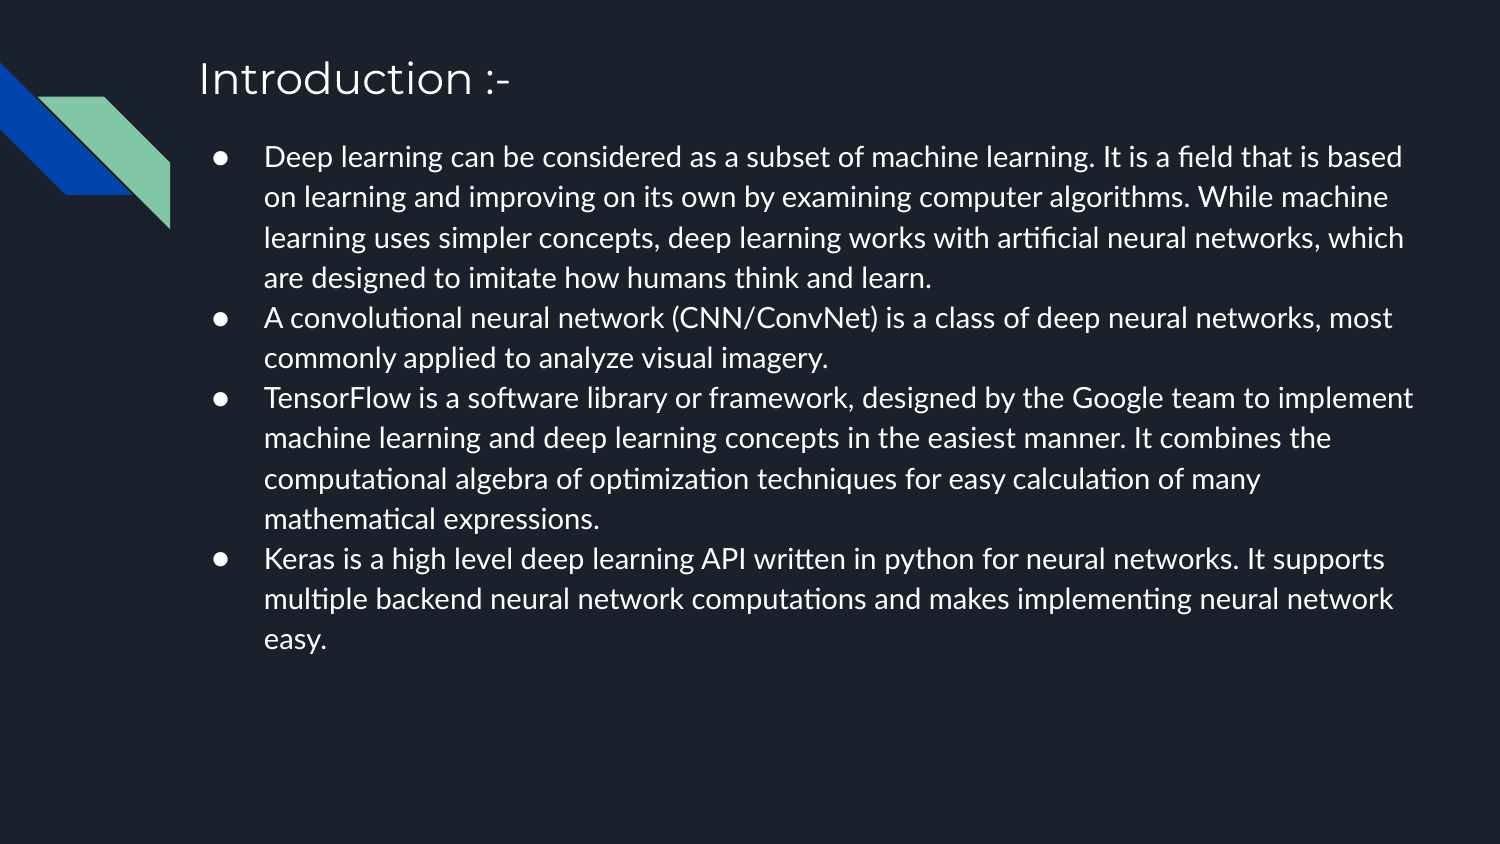

# Introduction :-
Deep learning can be considered as a subset of machine learning. It is a field that is based on learning and improving on its own by examining computer algorithms. While machine learning uses simpler concepts, deep learning works with artificial neural networks, which are designed to imitate how humans think and learn.
A convolutional neural network (CNN/ConvNet) is a class of deep neural networks, most commonly applied to analyze visual imagery.
TensorFlow is a software library or framework, designed by the Google team to implement machine learning and deep learning concepts in the easiest manner. It combines the computational algebra of optimization techniques for easy calculation of many mathematical expressions.
Keras is a high level deep learning API written in python for neural networks. It supports multiple backend neural network computations and makes implementing neural network easy.